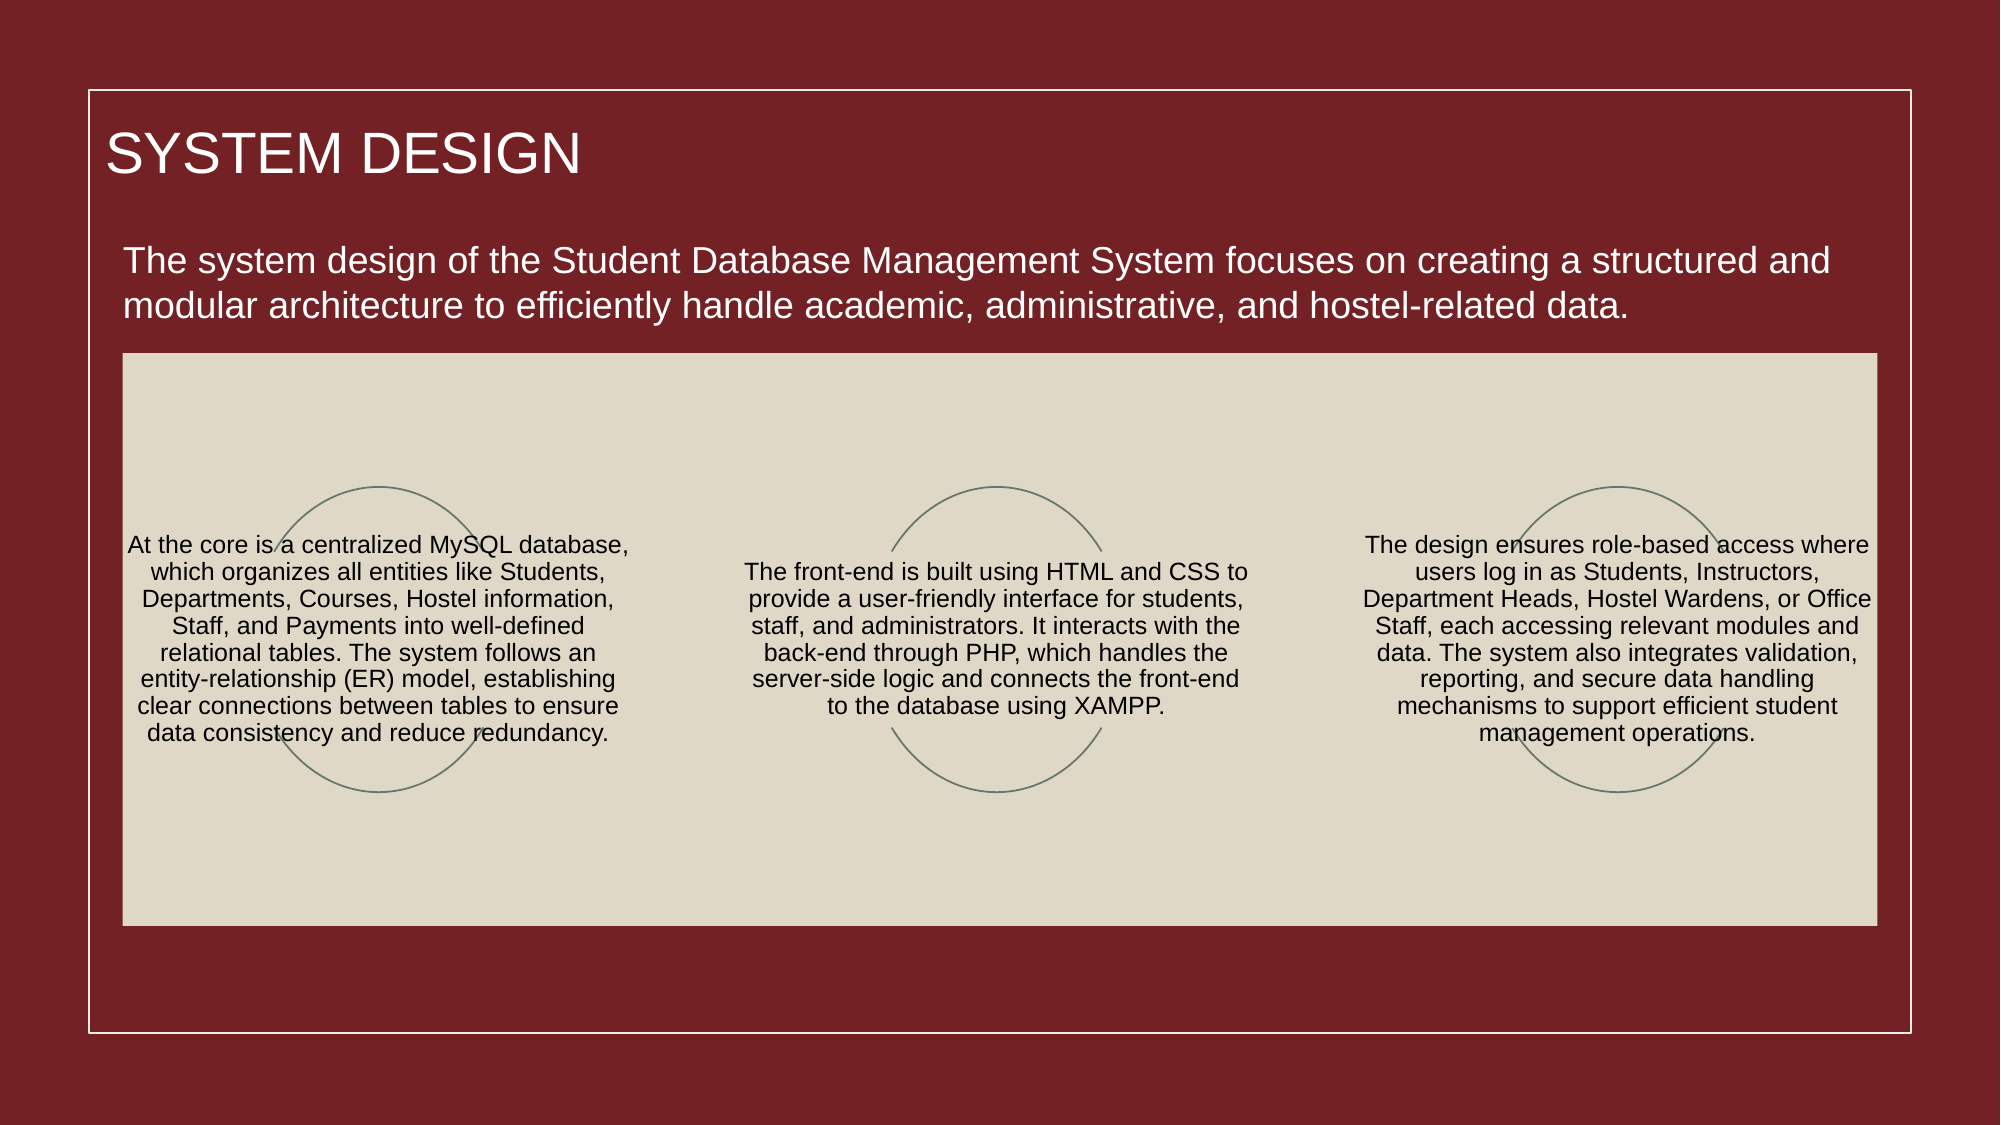

SYSTEM DESIGN
The system design of the Student Database Management System focuses on creating a structured and modular architecture to efficiently handle academic, administrative, and hostel-related data.

At the core is a centralized MySQL database, which organizes all entities like Students, Departments, Courses, Hostel information, Staff, and Payments into well-defined relational tables. The system follows an entity-relationship (ER) model, establishing clear connections between tables to ensure data consistency and reduce redundancy.
The front-end is built using HTML and CSS to provide a user-friendly interface for students, staff, and administrators. It interacts with the back-end through PHP, which handles the server-side logic and connects the front-end to the database using XAMPP.
The design ensures role-based access where users log in as Students, Instructors, Department Heads, Hostel Wardens, or Office Staff, each accessing relevant modules and data. The system also integrates validation, reporting, and secure data handling mechanisms to support efficient student management operations.